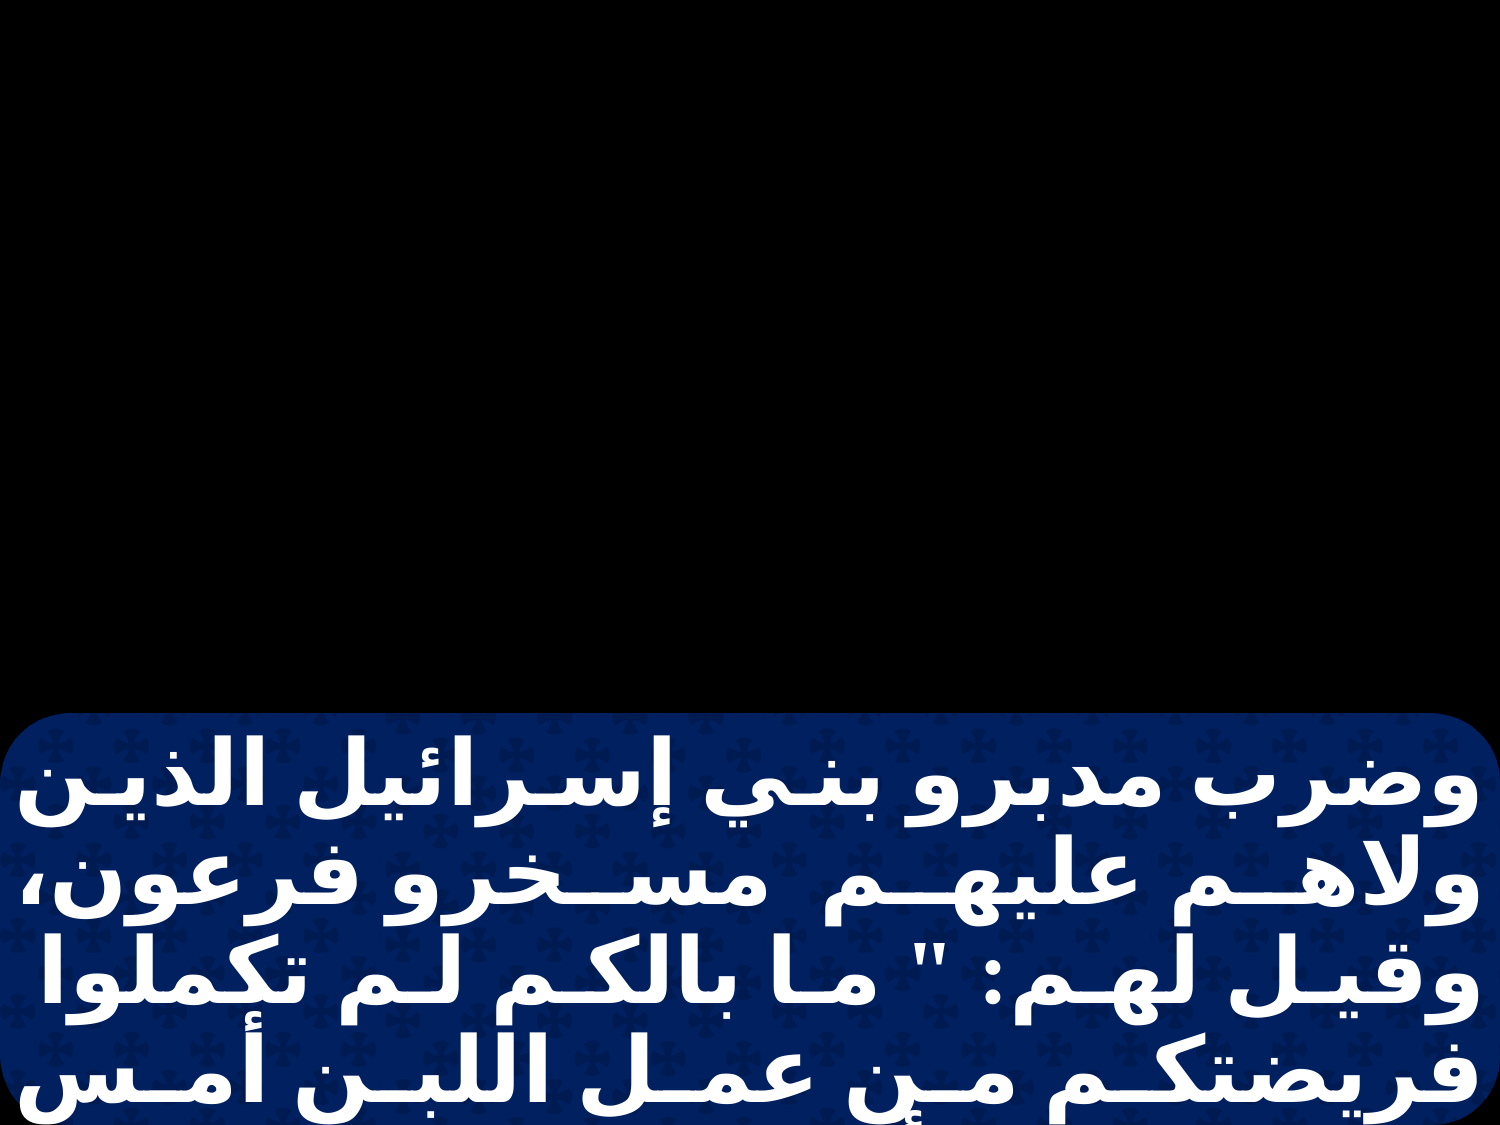

وضرب مدبرو بني إسرائيل الذين ولاهم عليهم  مسخرو فرعون، وقيل لهم: " ما بالكم لم تكملوا  فريضتكم من عمل اللبن أمس واليوم مثل أمس فما  قبل؟ ". فجاء مدبرو بني إسرائيل وصرخوا إلى